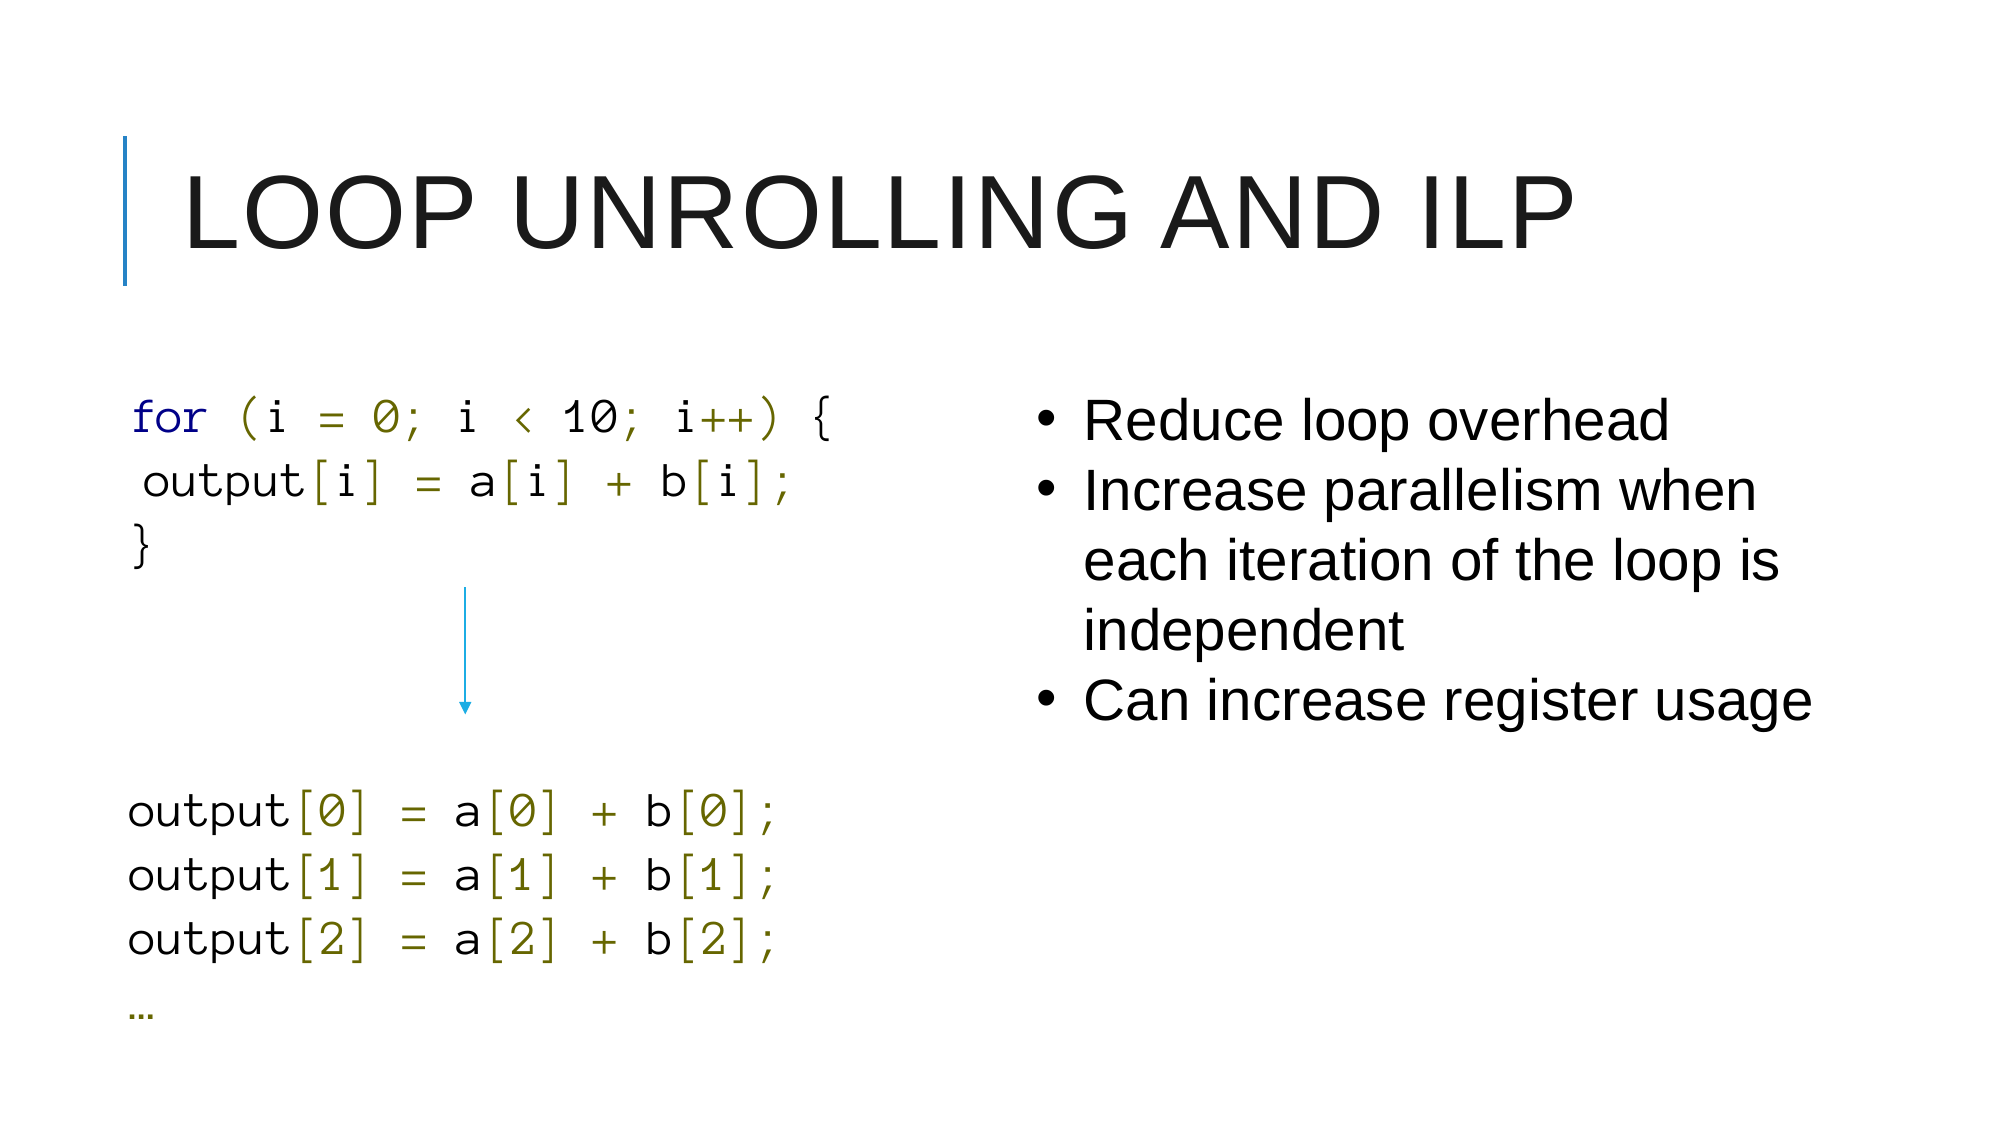

# Loop Unrolling and ILP
Reduce loop overhead
Increase parallelism when each iteration of the loop is independent
Can increase register usage

for (i = 0; i < 10; i++) {
	output[i] = a[i] + b[i];
}
output[0] = a[0] + b[0];
output[1] = a[1] + b[1];
output[2] = a[2] + b[2];
…